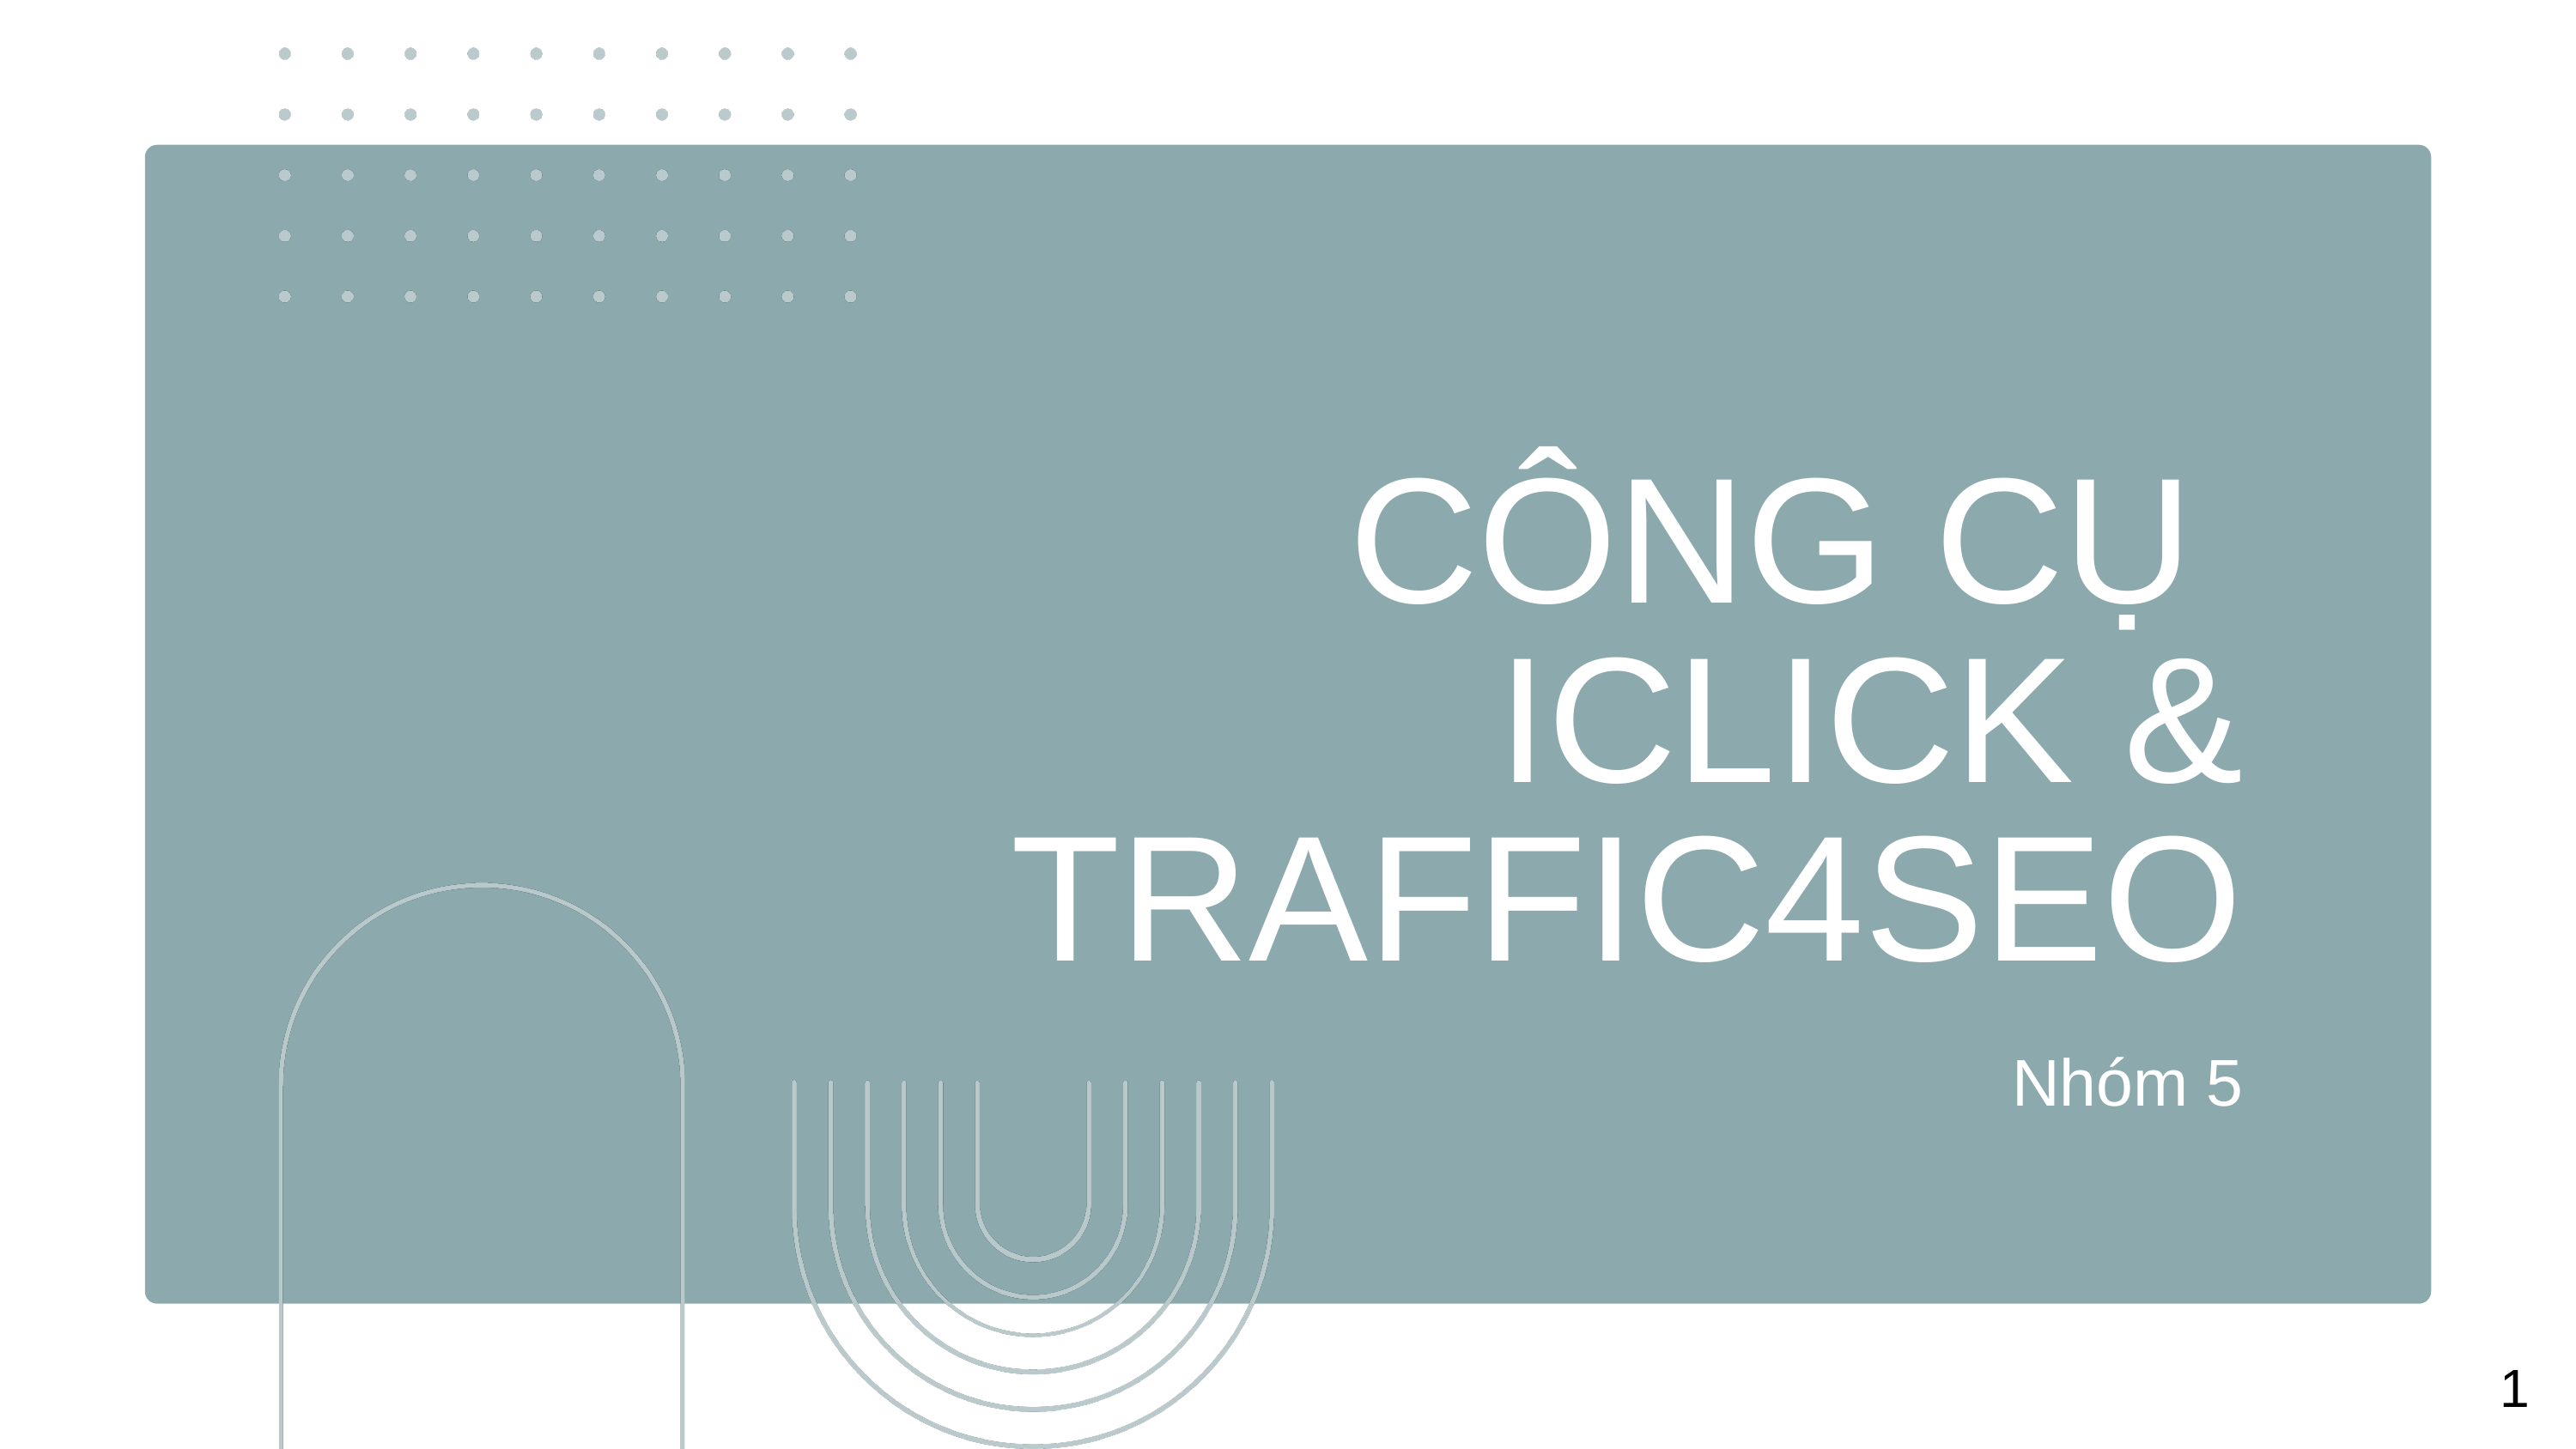

CÔNG CỤ
ICLICK & TRAFFIC4SEO

Nhóm 5

1